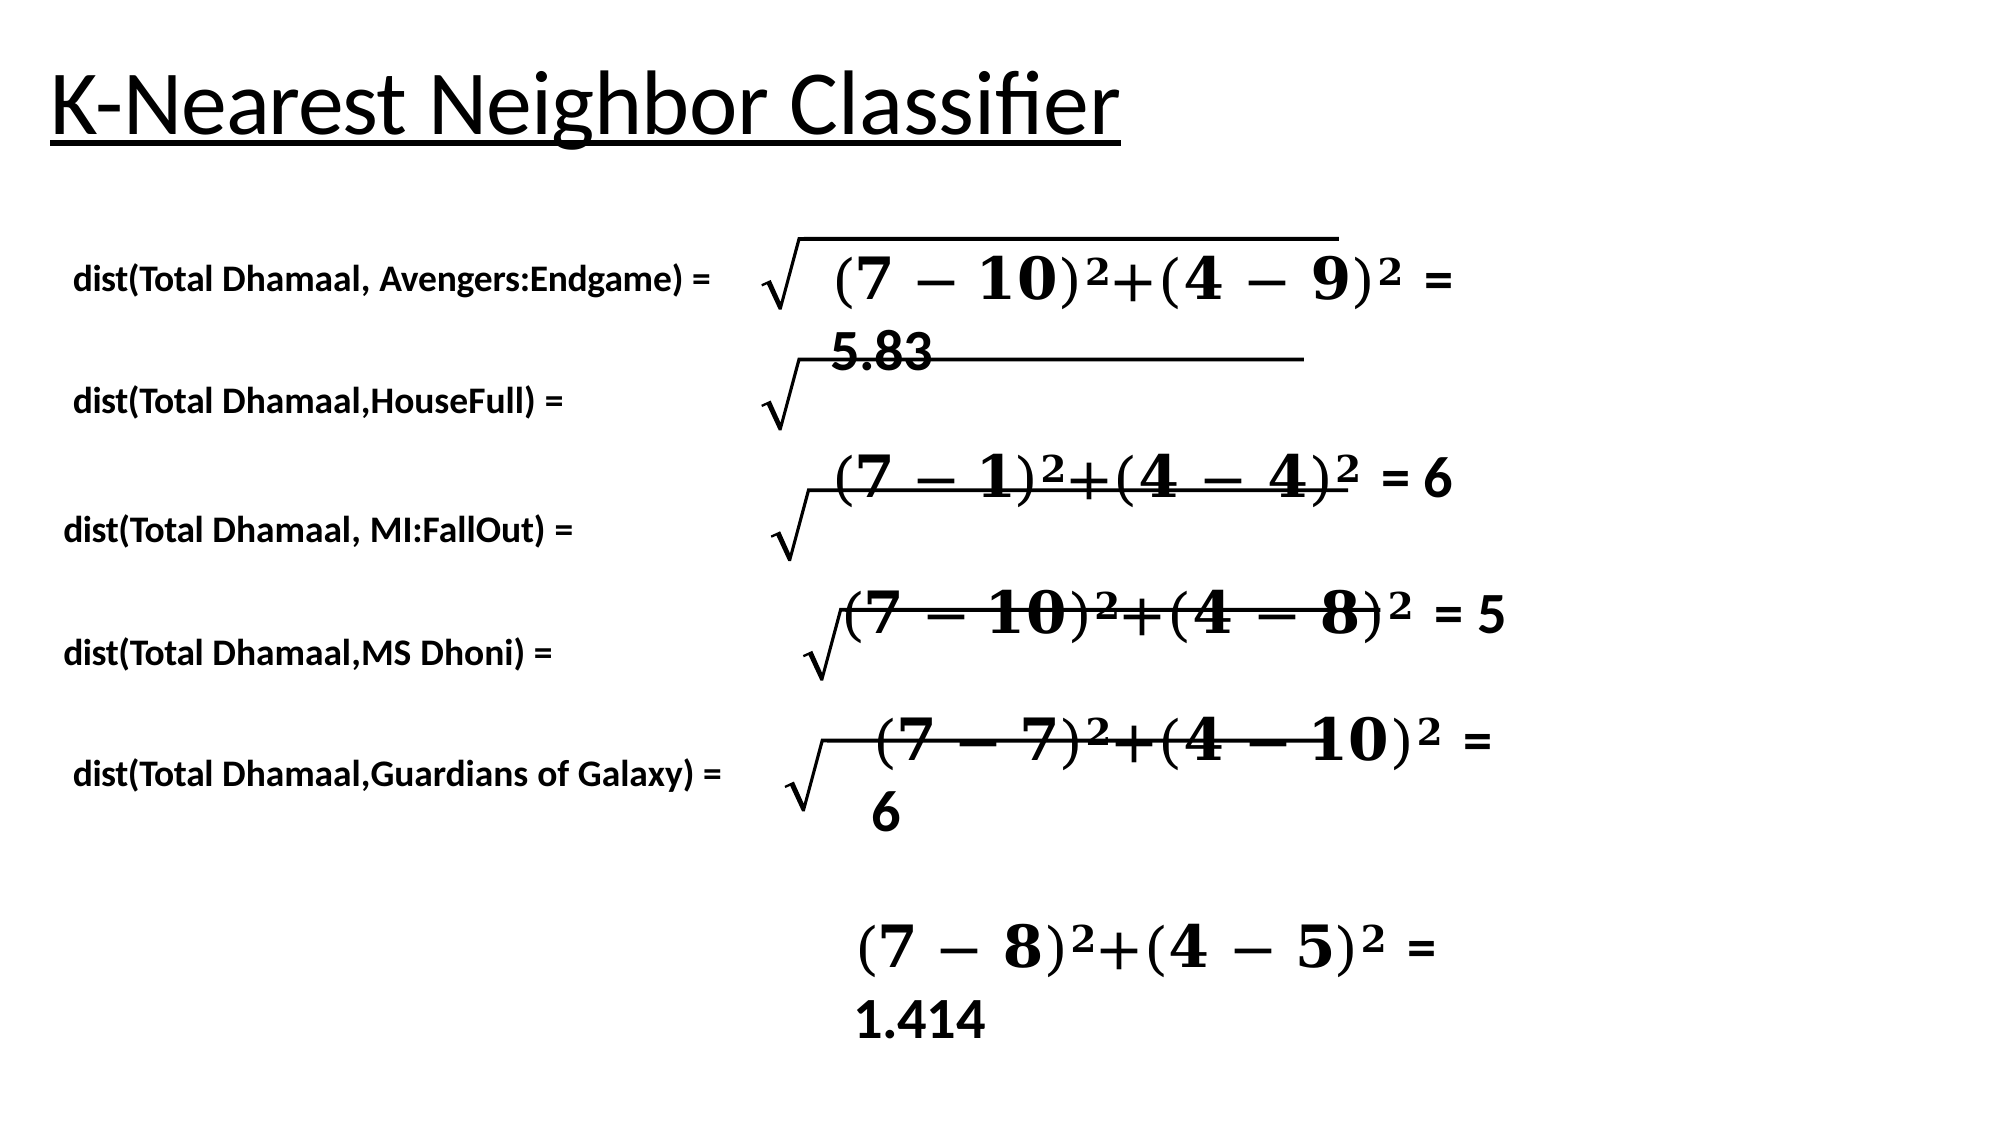

# K-Nearest Neighbor Classifier
(𝟕 − 𝟏𝟎)𝟐+(𝟒 − 𝟗)𝟐 = 5.83
(𝟕 − 𝟏)𝟐+(𝟒 − 𝟒)𝟐 = 6

(𝟕 − 𝟏𝟎)𝟐+(𝟒 − 𝟖)𝟐 = 5
(𝟕 − 𝟕)𝟐+(𝟒 − 𝟏𝟎)𝟐 = 6

(𝟕 − 𝟖)𝟐+(𝟒 − 𝟓)𝟐 = 1.414

dist(Total Dhamaal, Avengers:Endgame) =

dist(Total Dhamaal,HouseFull) =

dist(Total Dhamaal, MI:FallOut) =

dist(Total Dhamaal,MS Dhoni) =

dist(Total Dhamaal,Guardians of Galaxy) =